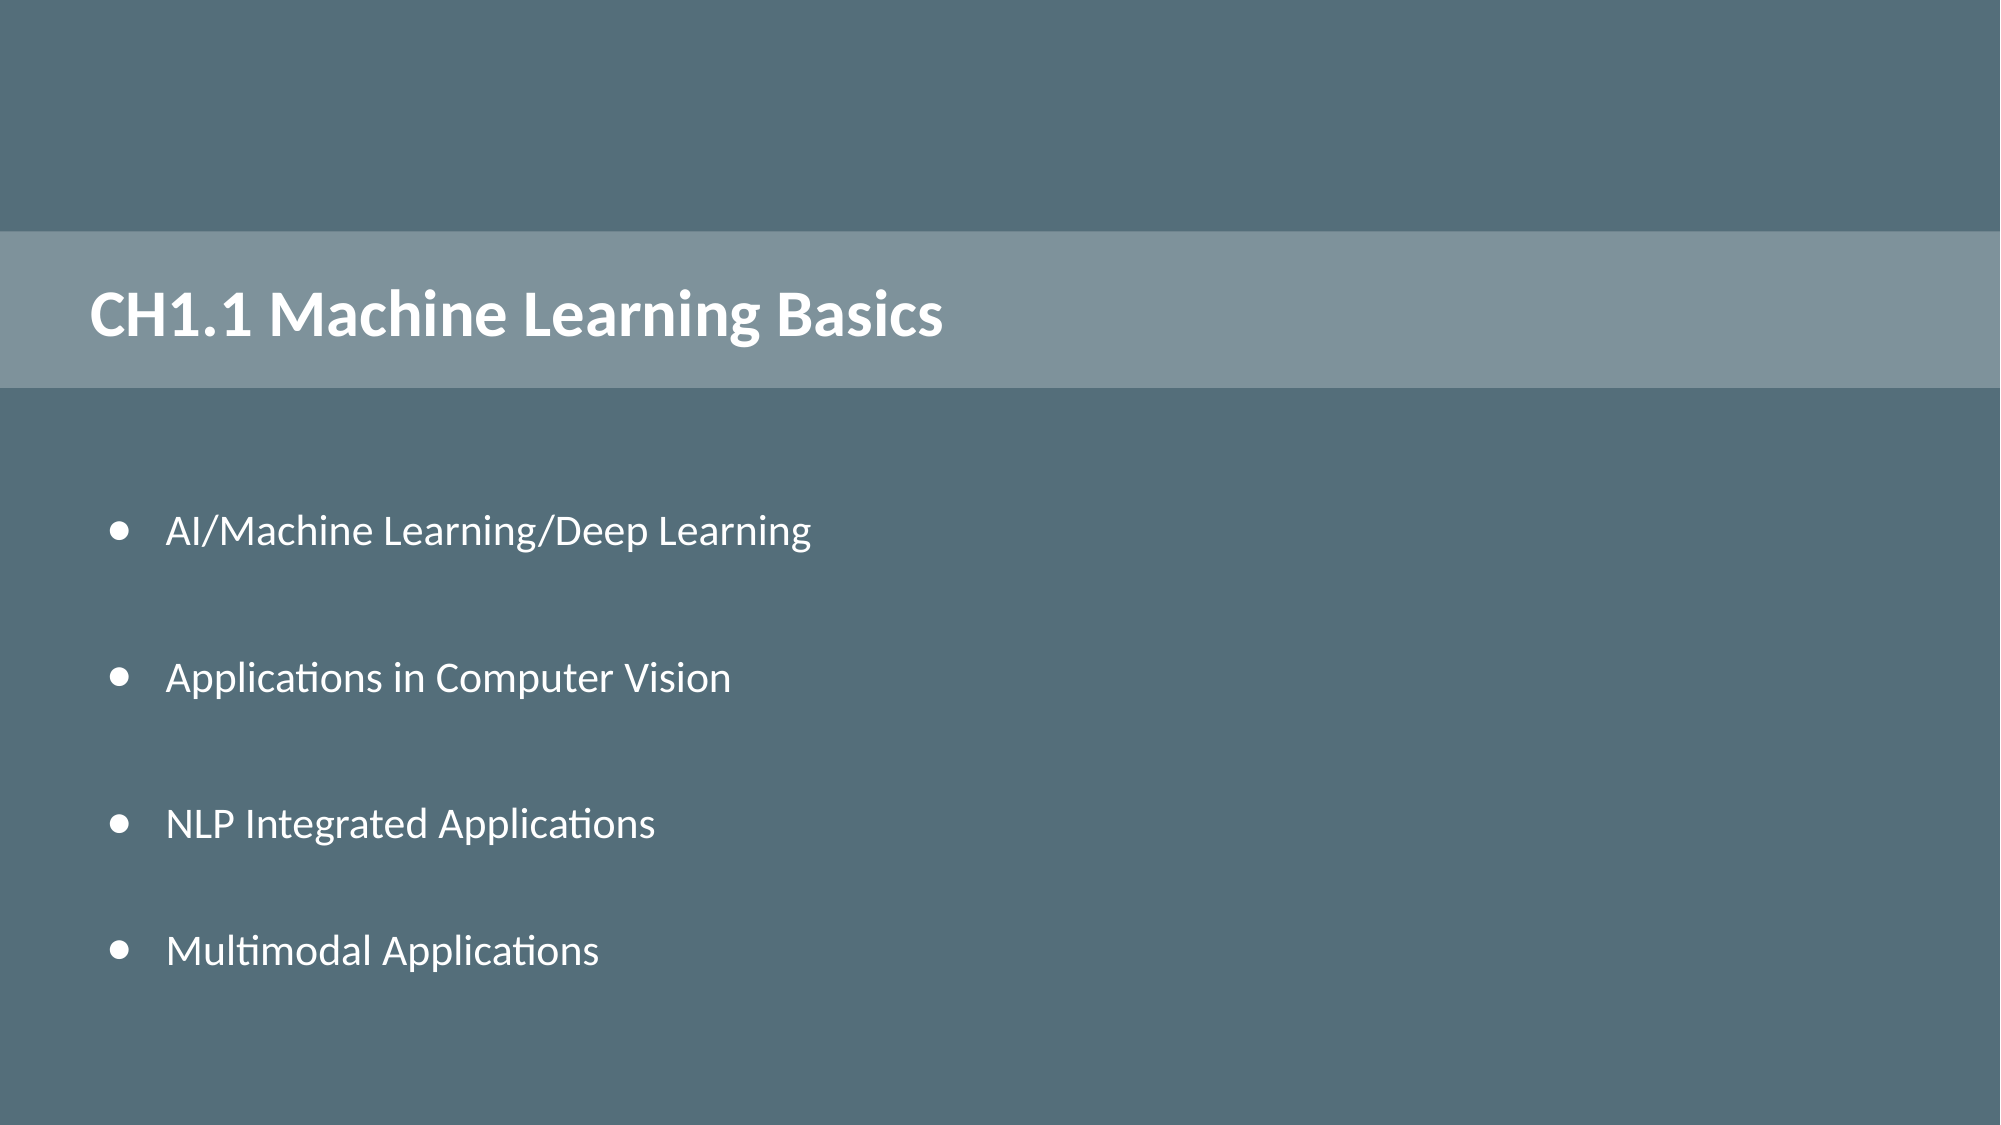

# CH1.1 Machine Learning Basics

AI/Machine Learning/Deep Learning

Applications in Computer Vision

NLP Integrated Applications
Multimodal Applications